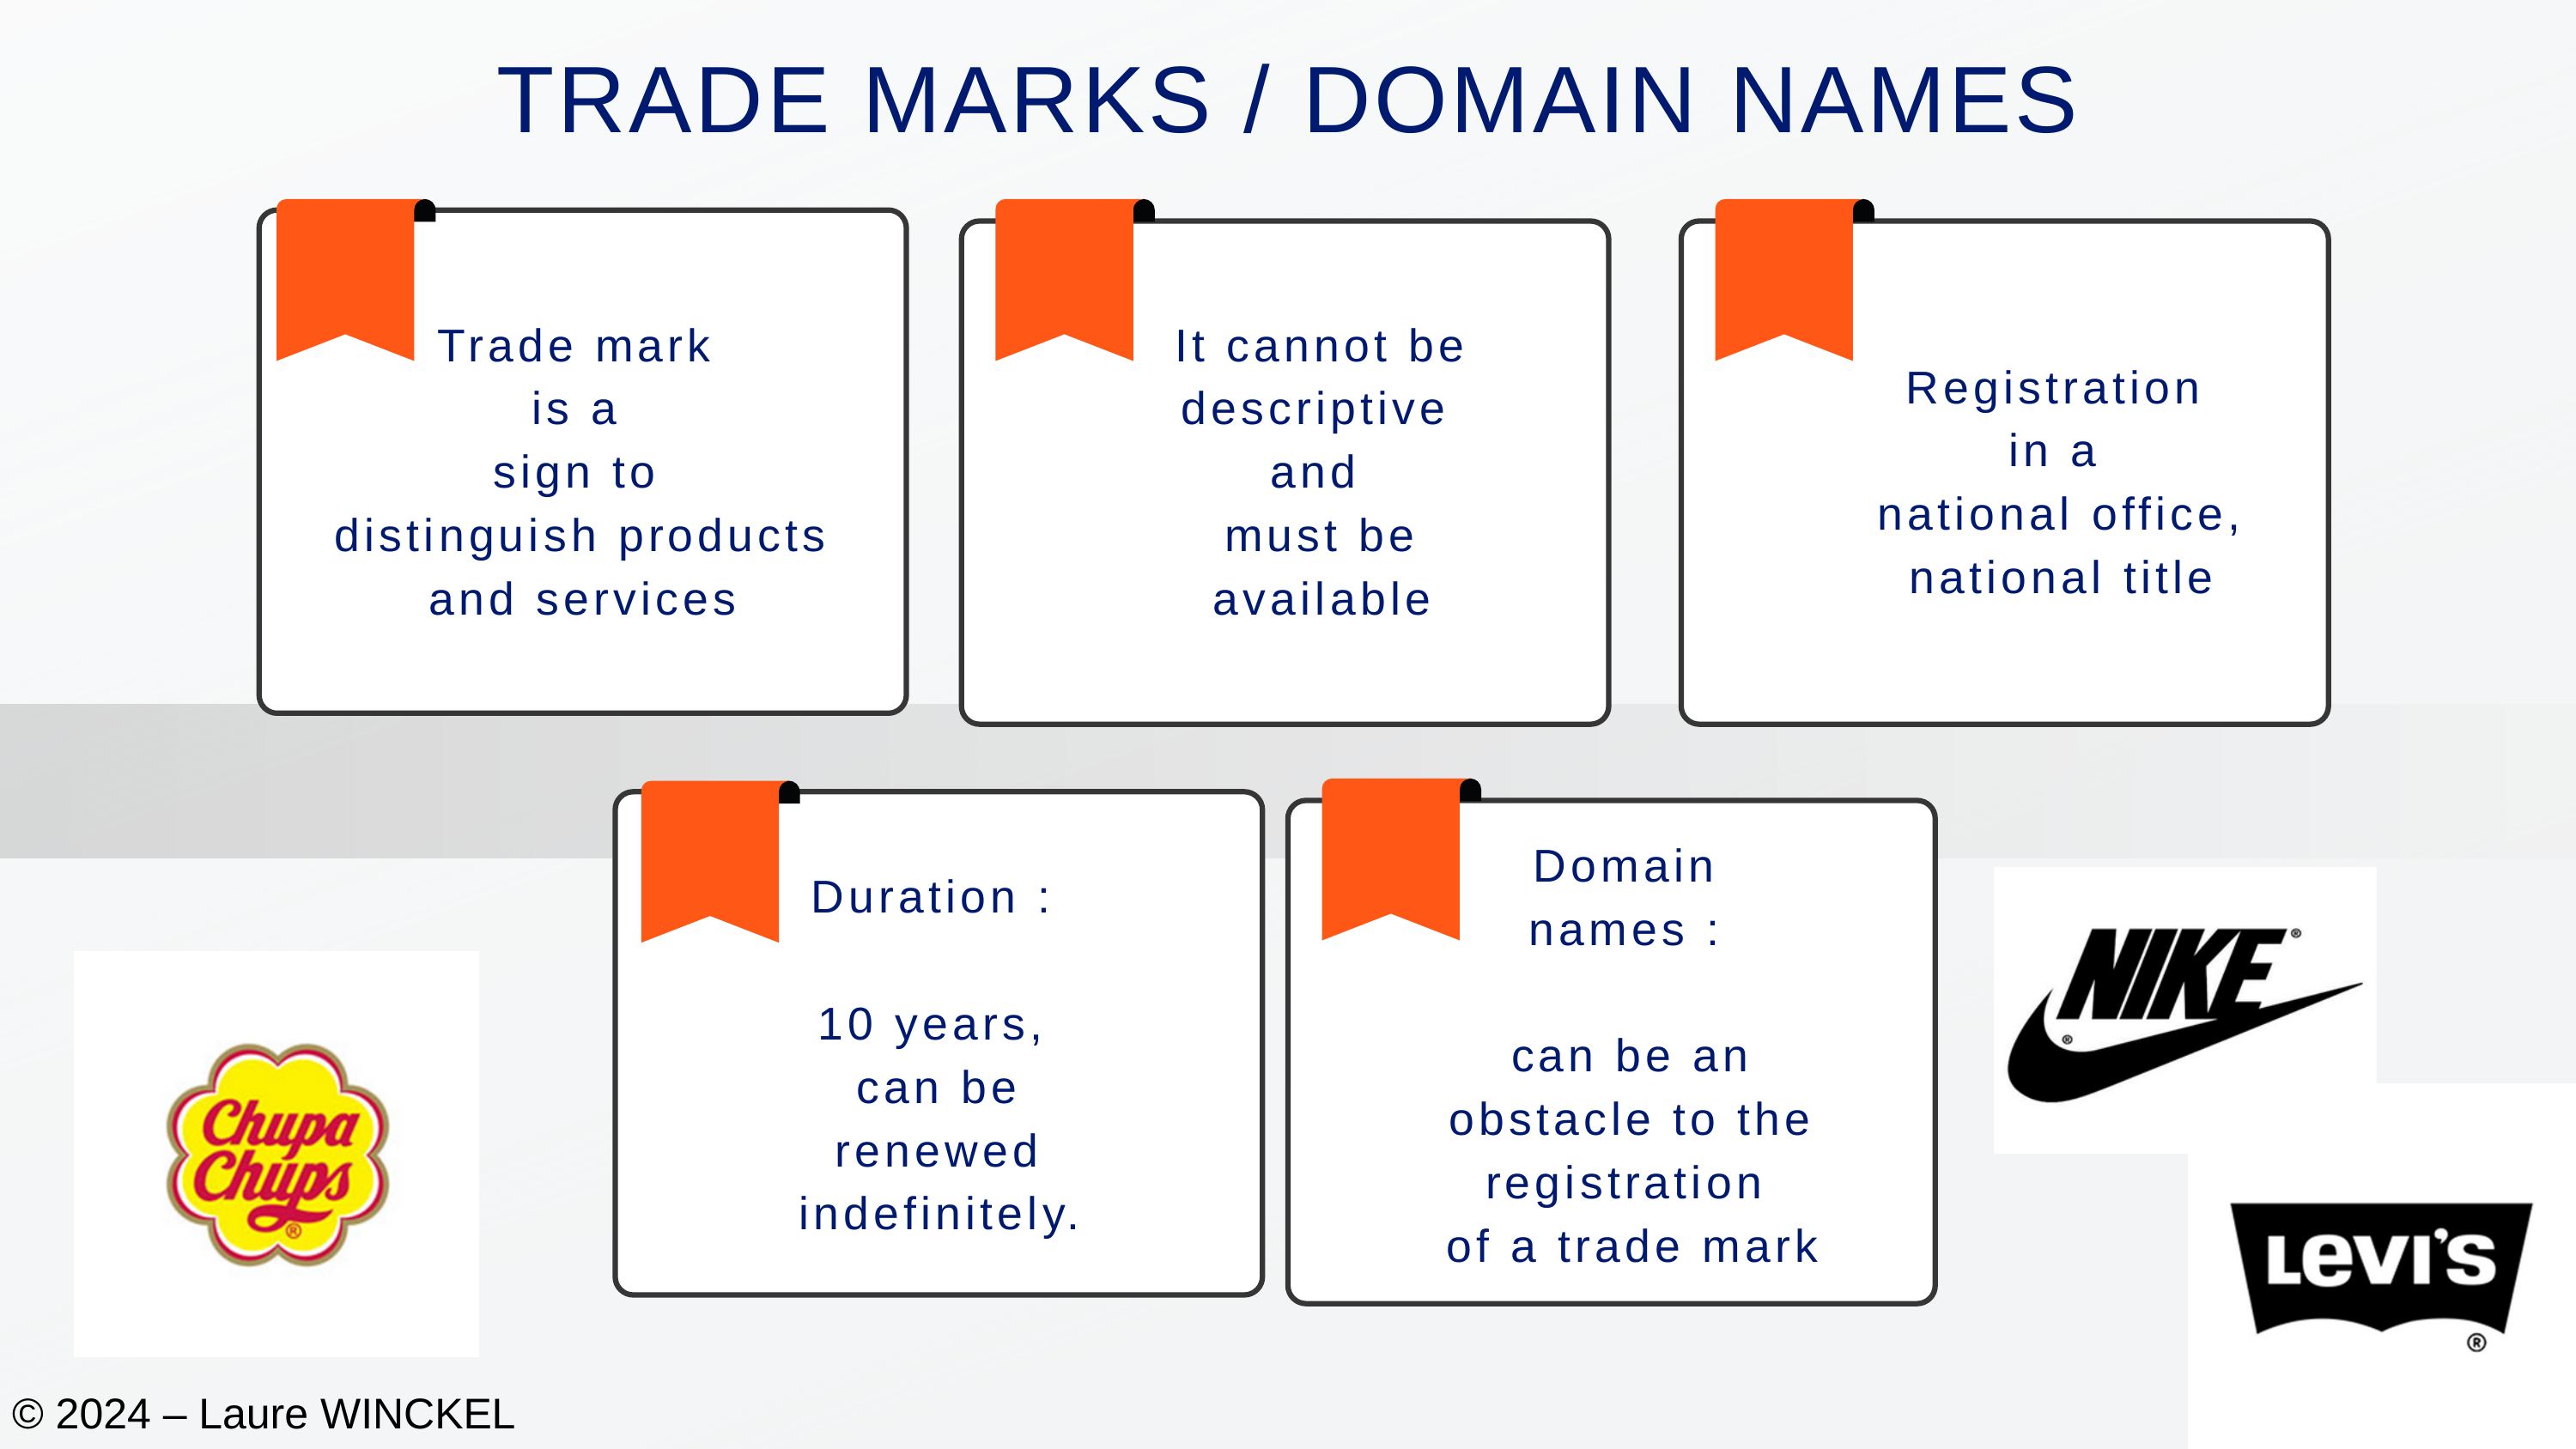

TRADE MARKS / DOMAIN NAMES

Trade mark
is a
sign to
distinguish products and services

It cannot be descriptive
and
must be available

Registration
in a
national office, national title

Domain
names :

can be an obstacle to the registration
of a trade mark

Duration :

10 years,
can be renewed indefinitely.

© 2024 – Laure WINCKEL